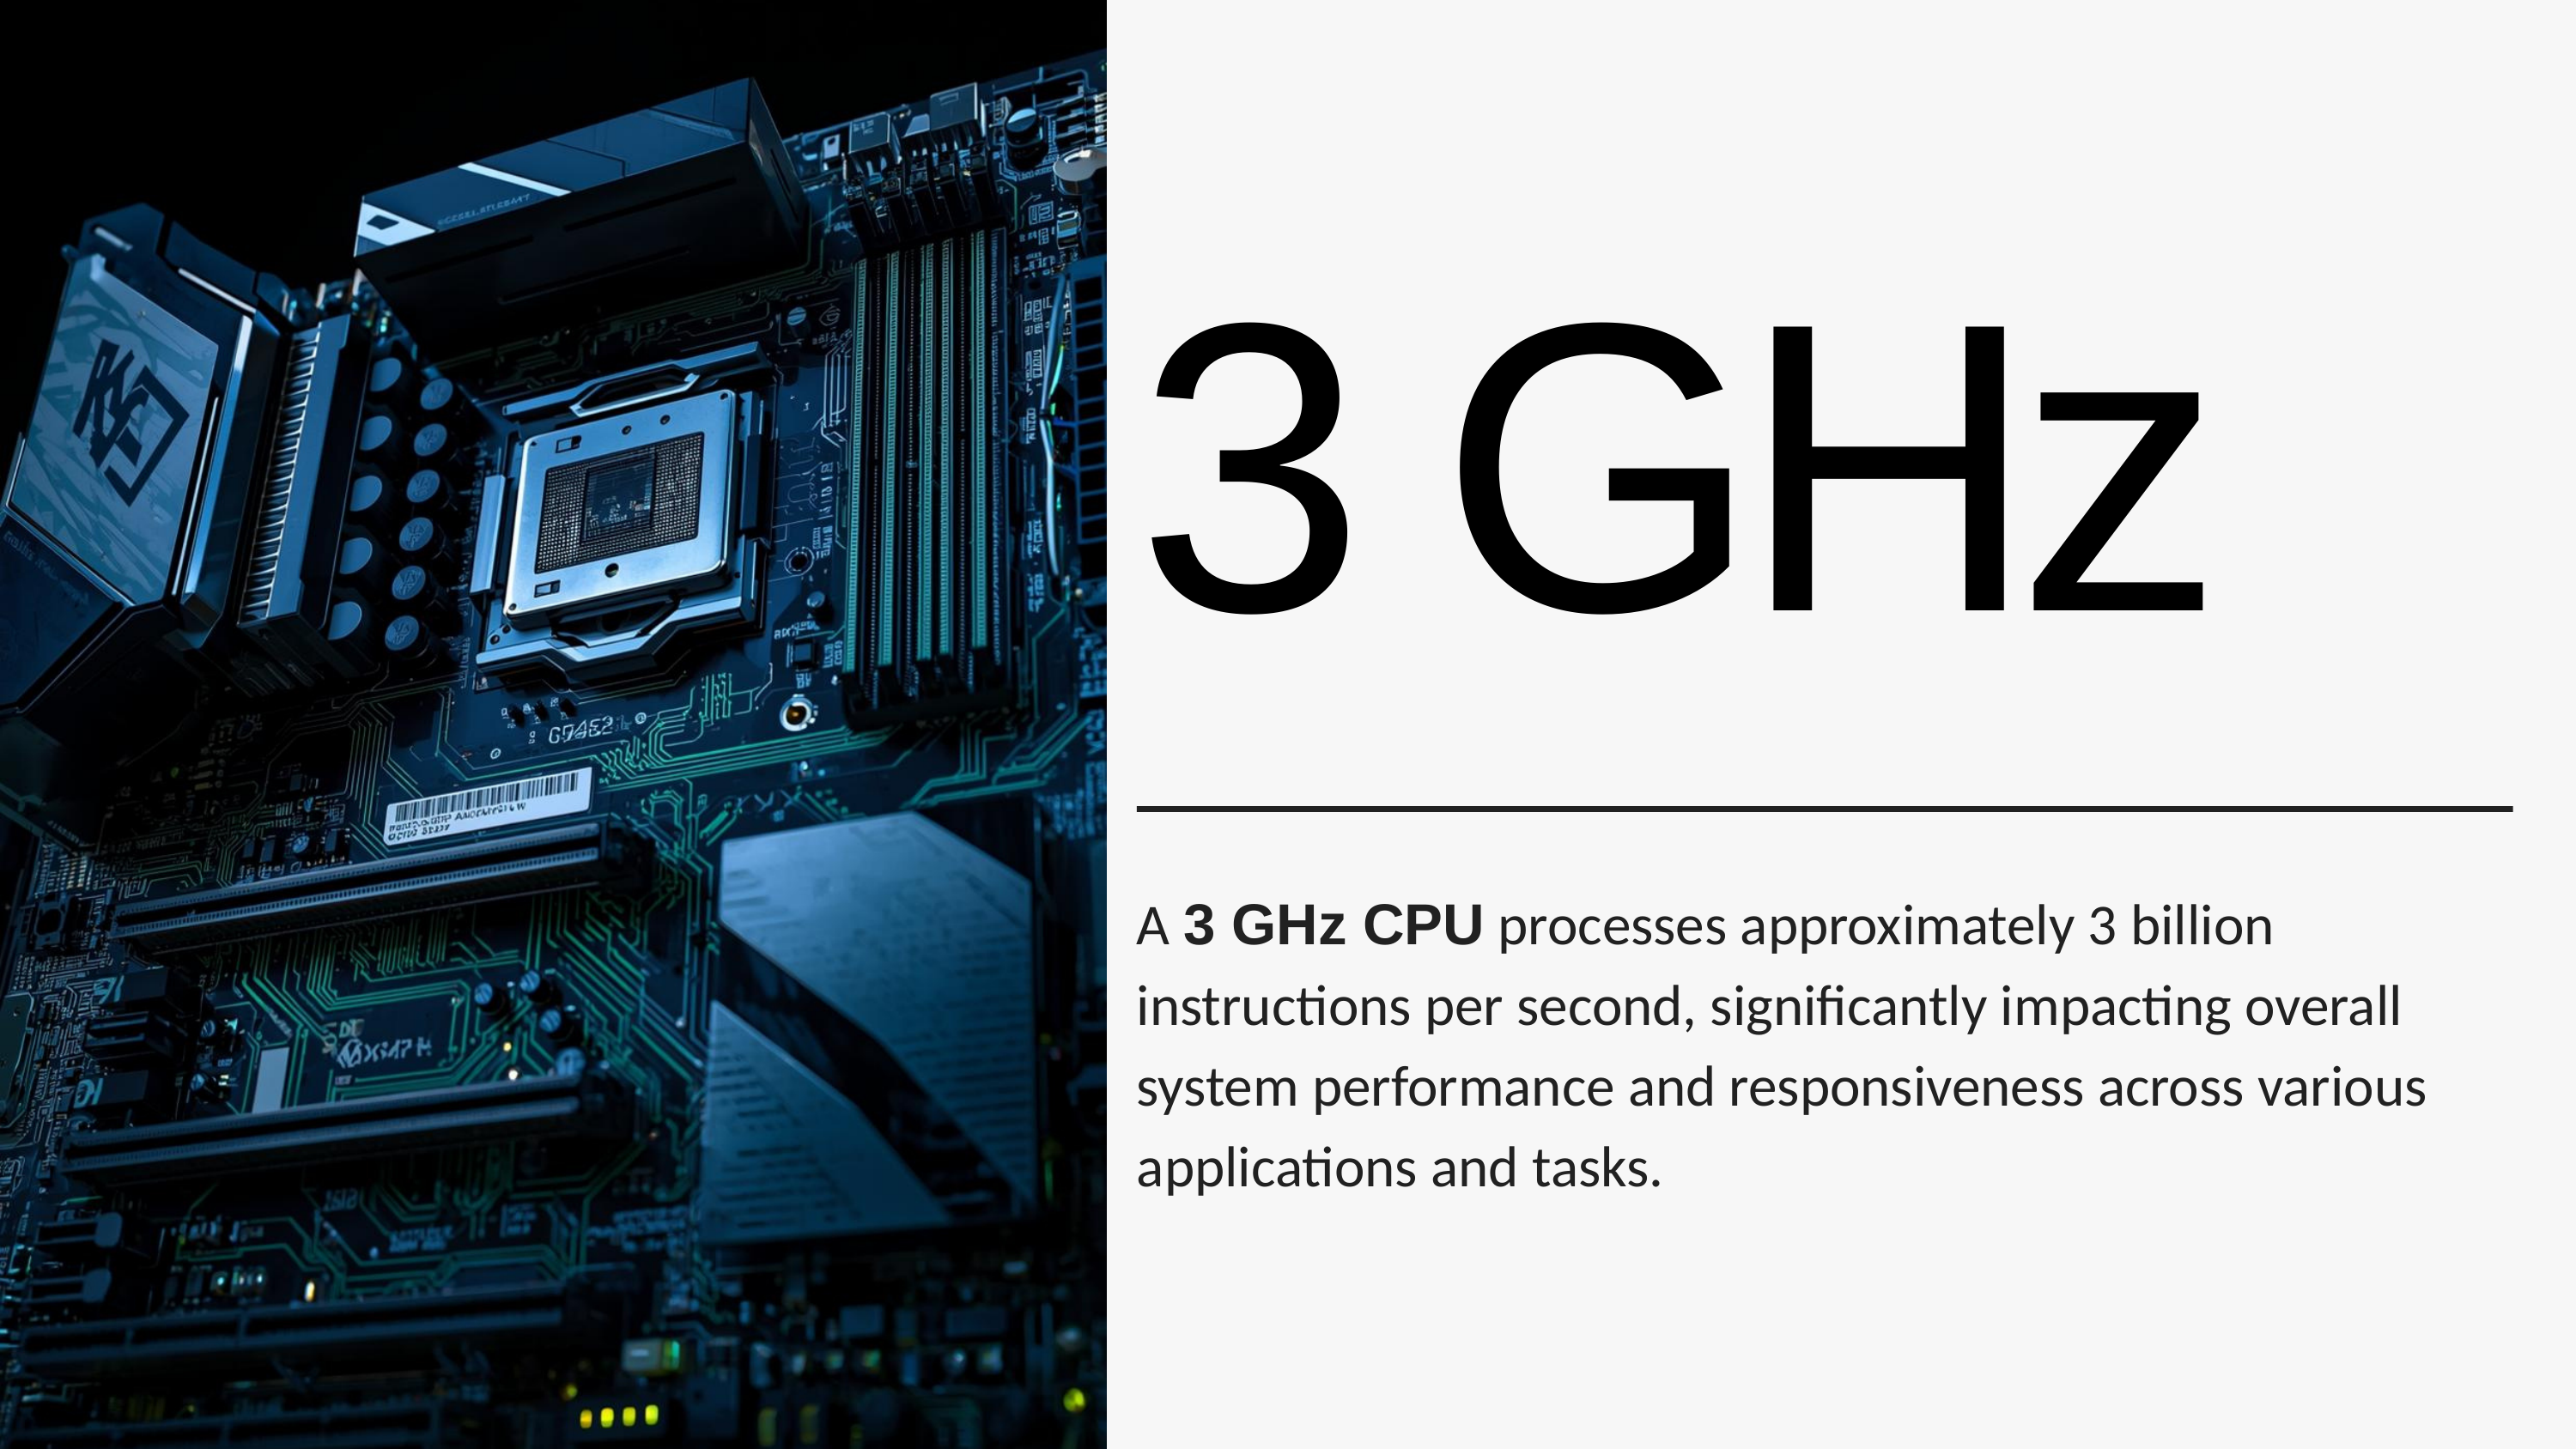

3 GHz

A 3 GHz CPU processes approximately 3 billion instructions per second, significantly impacting overall system performance and responsiveness across various applications and tasks.